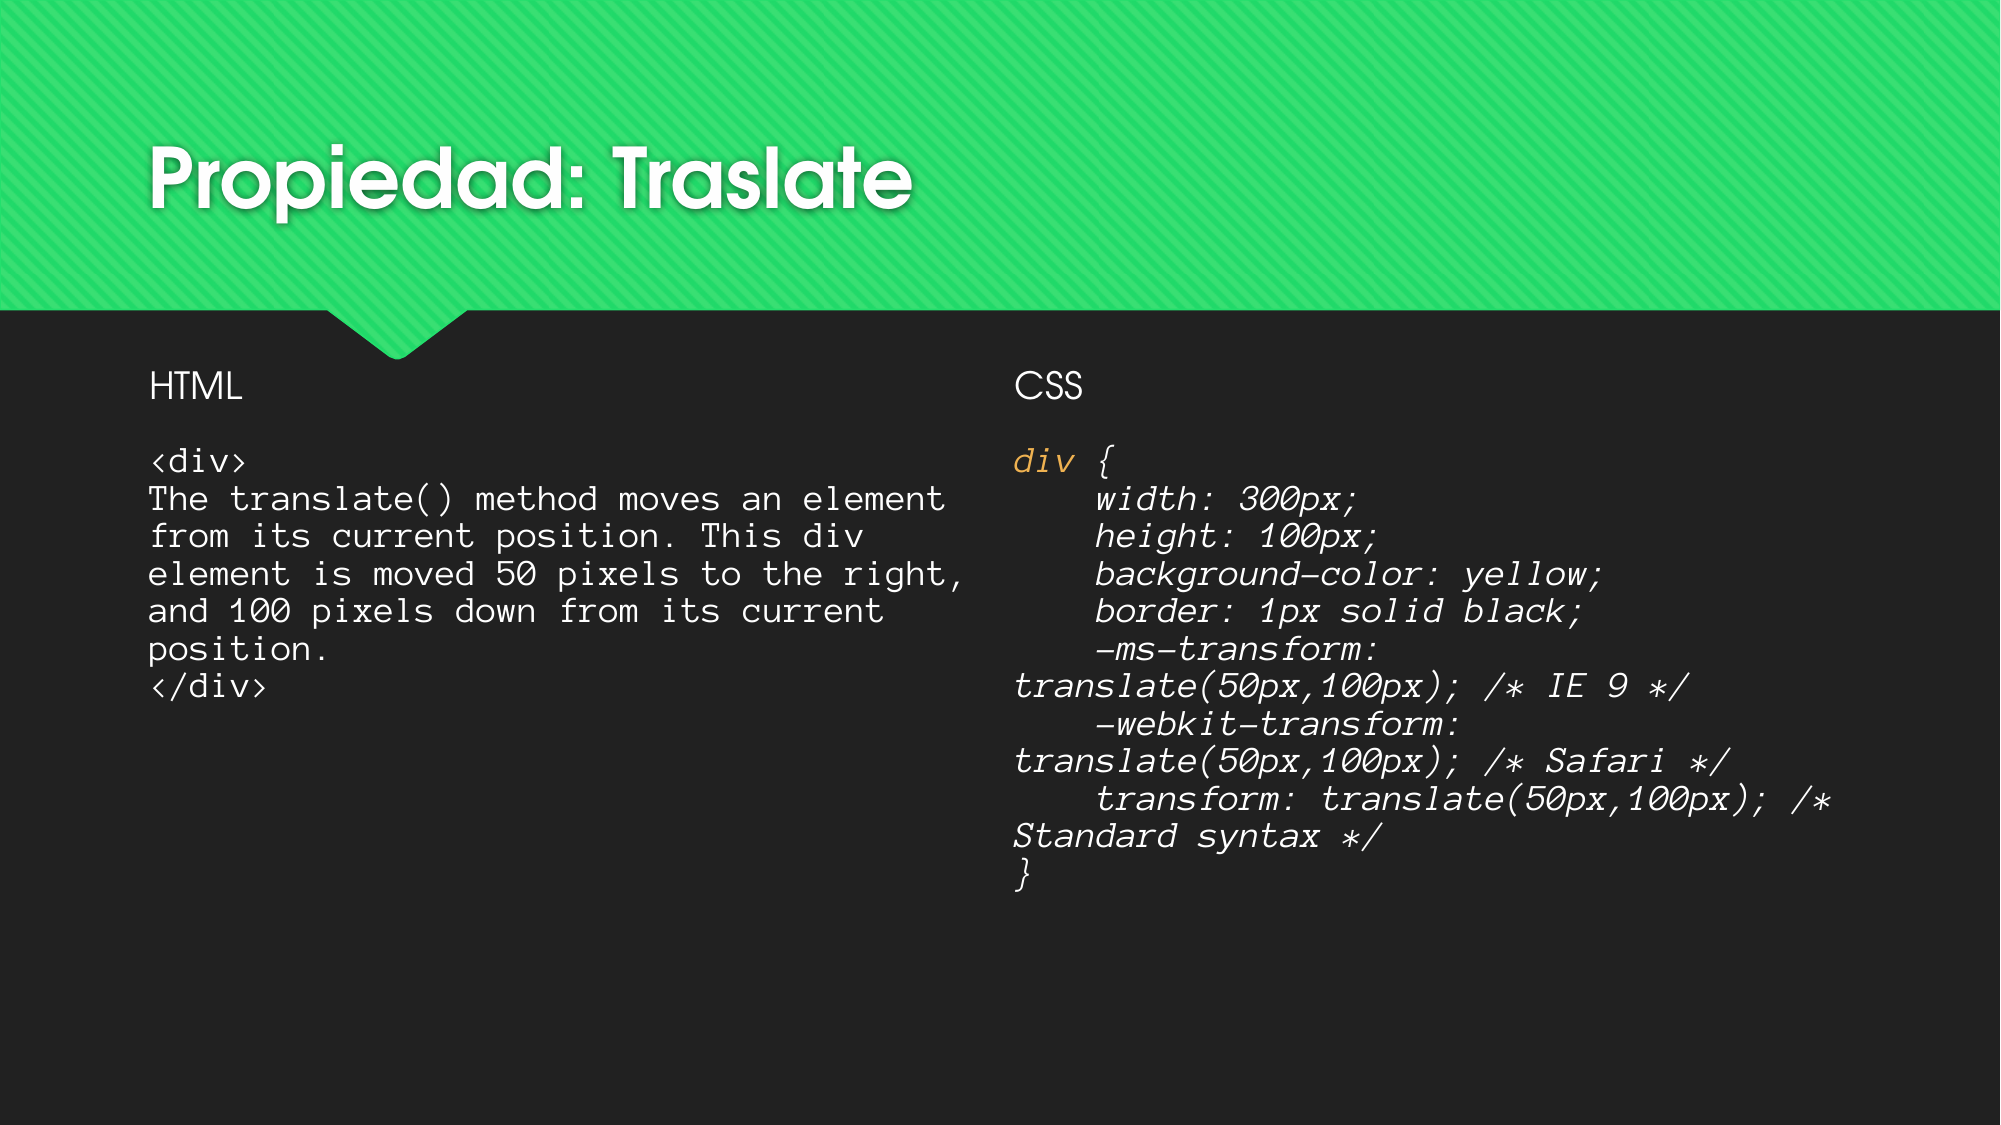

# Propiedad: Traslate
| HTML <div> The translate() method moves an element from its current position. This div element is moved 50 pixels to the right, and 100 pixels down from its current position. </div> | CSS div { width: 300px; height: 100px; background-color: yellow; border: 1px solid black; -ms-transform: translate(50px,100px); /\* IE 9 \*/ -webkit-transform: translate(50px,100px); /\* Safari \*/ transform: translate(50px,100px); /\* Standard syntax \*/ } |
| --- | --- |